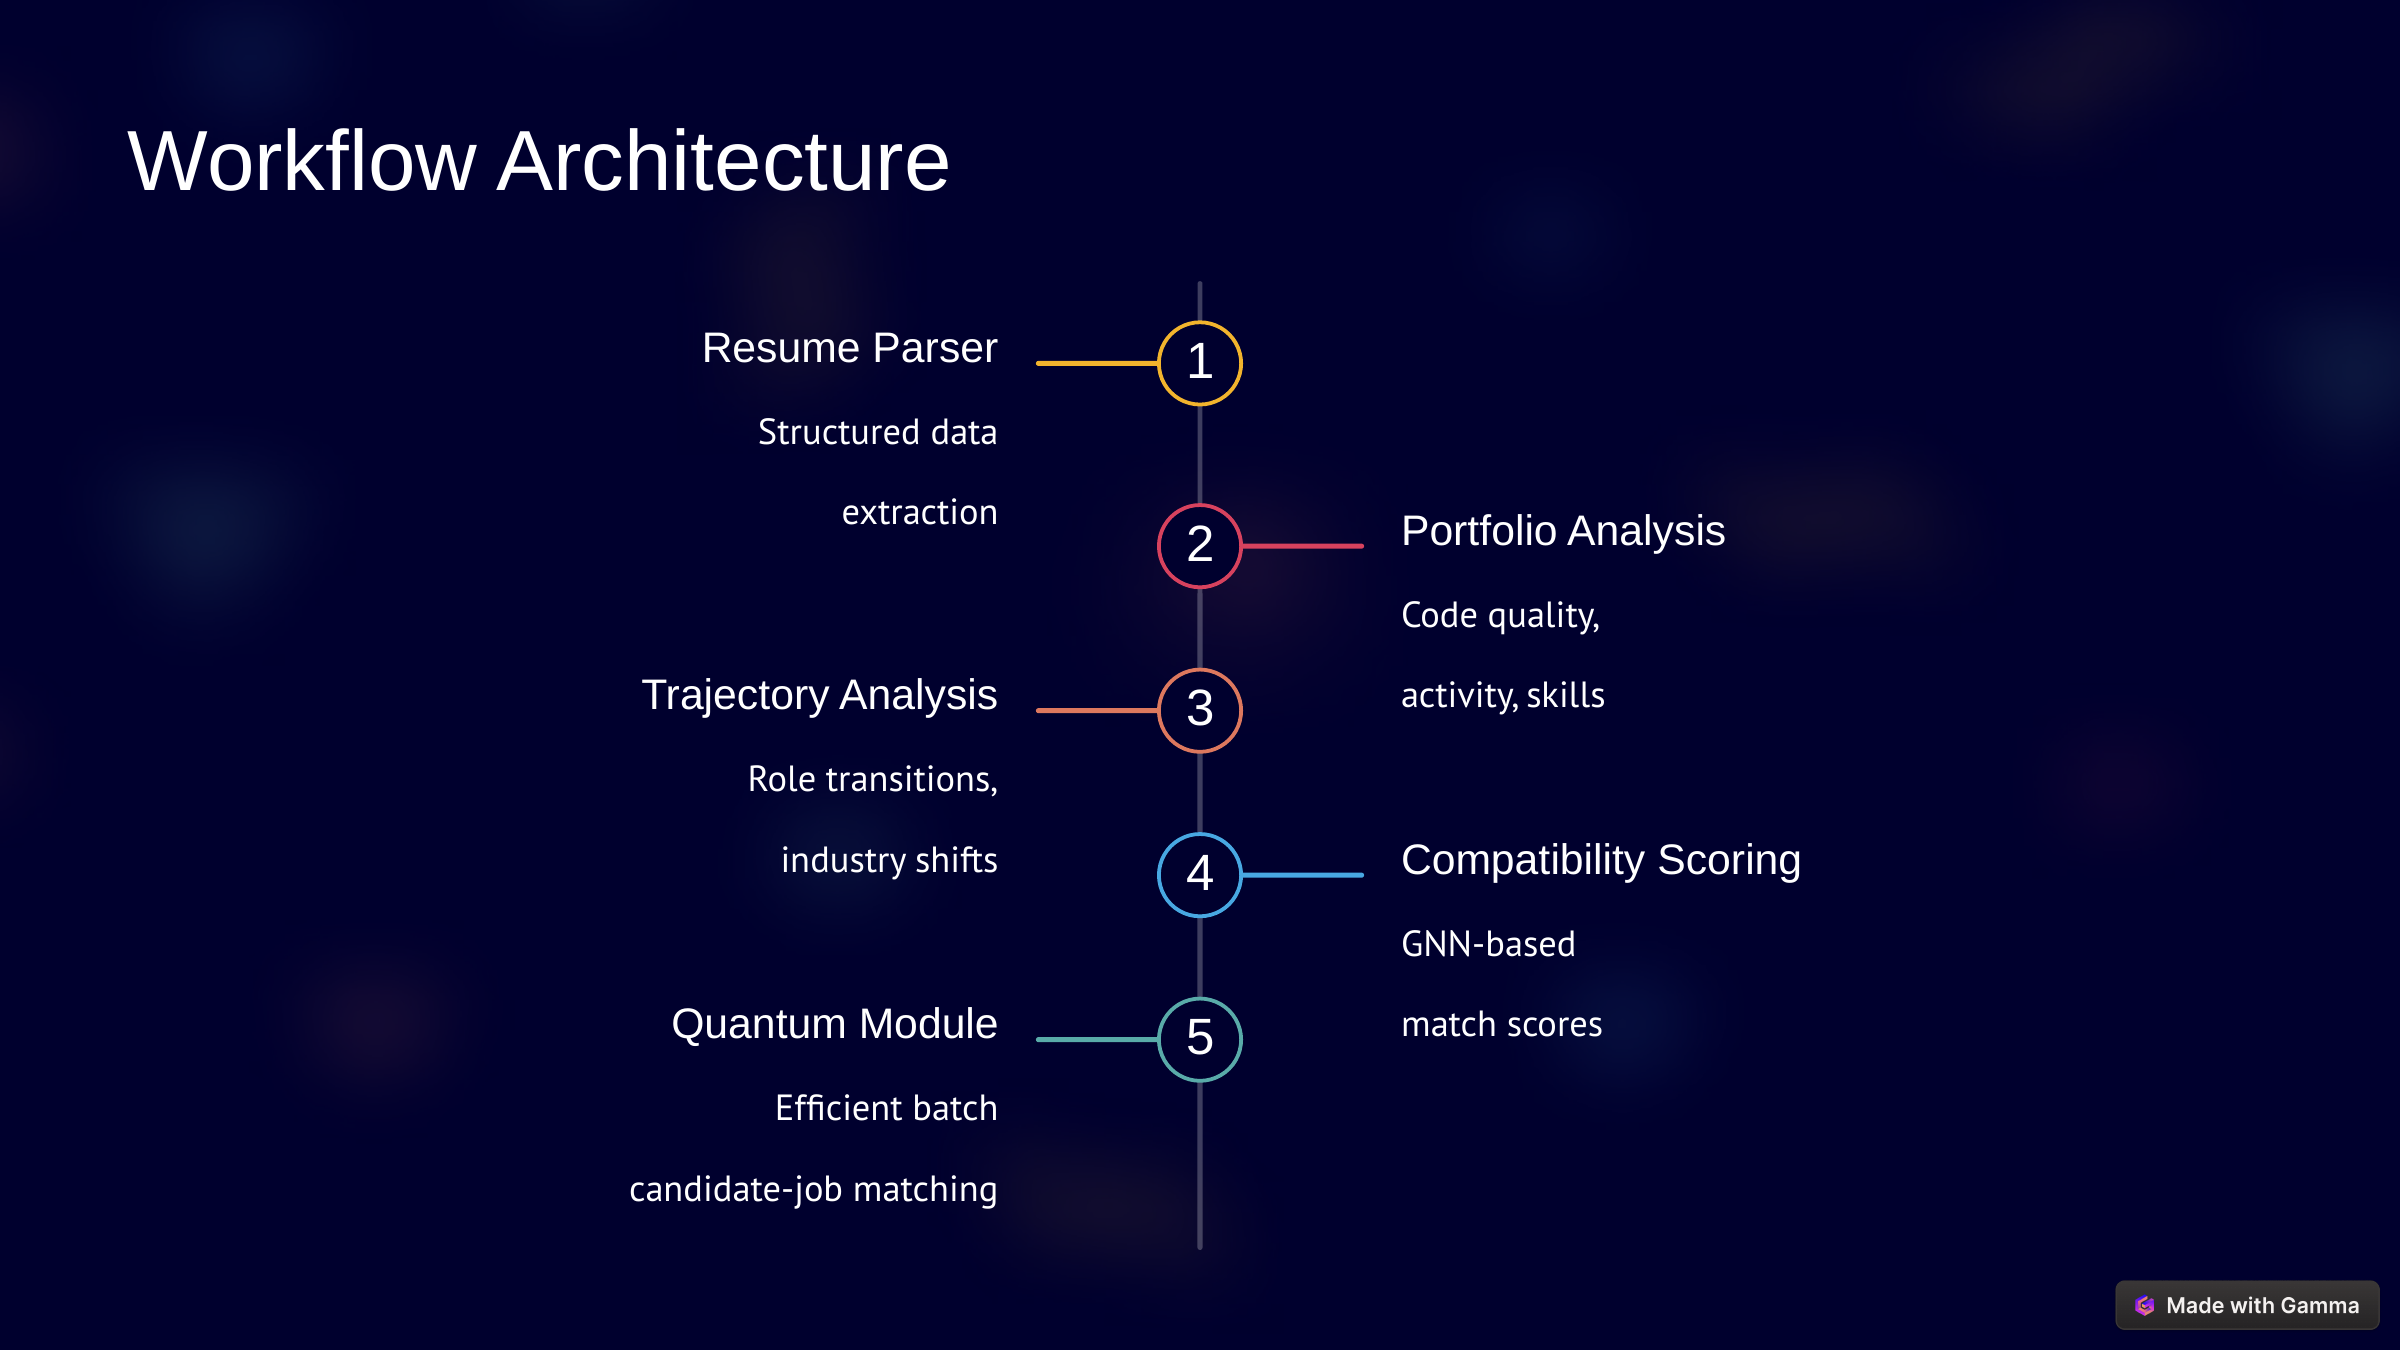

Workflow Architecture

Resume Parser

1

Structured data
extraction
Portfolio Analysis

2

Code quality,
activity, skills
Trajectory Analysis

3

Role transitions,
industry shifts
Compatibility Scoring

4

GNN-based
match scores
Quantum Module

5

Efficient batch
candidate-job matching